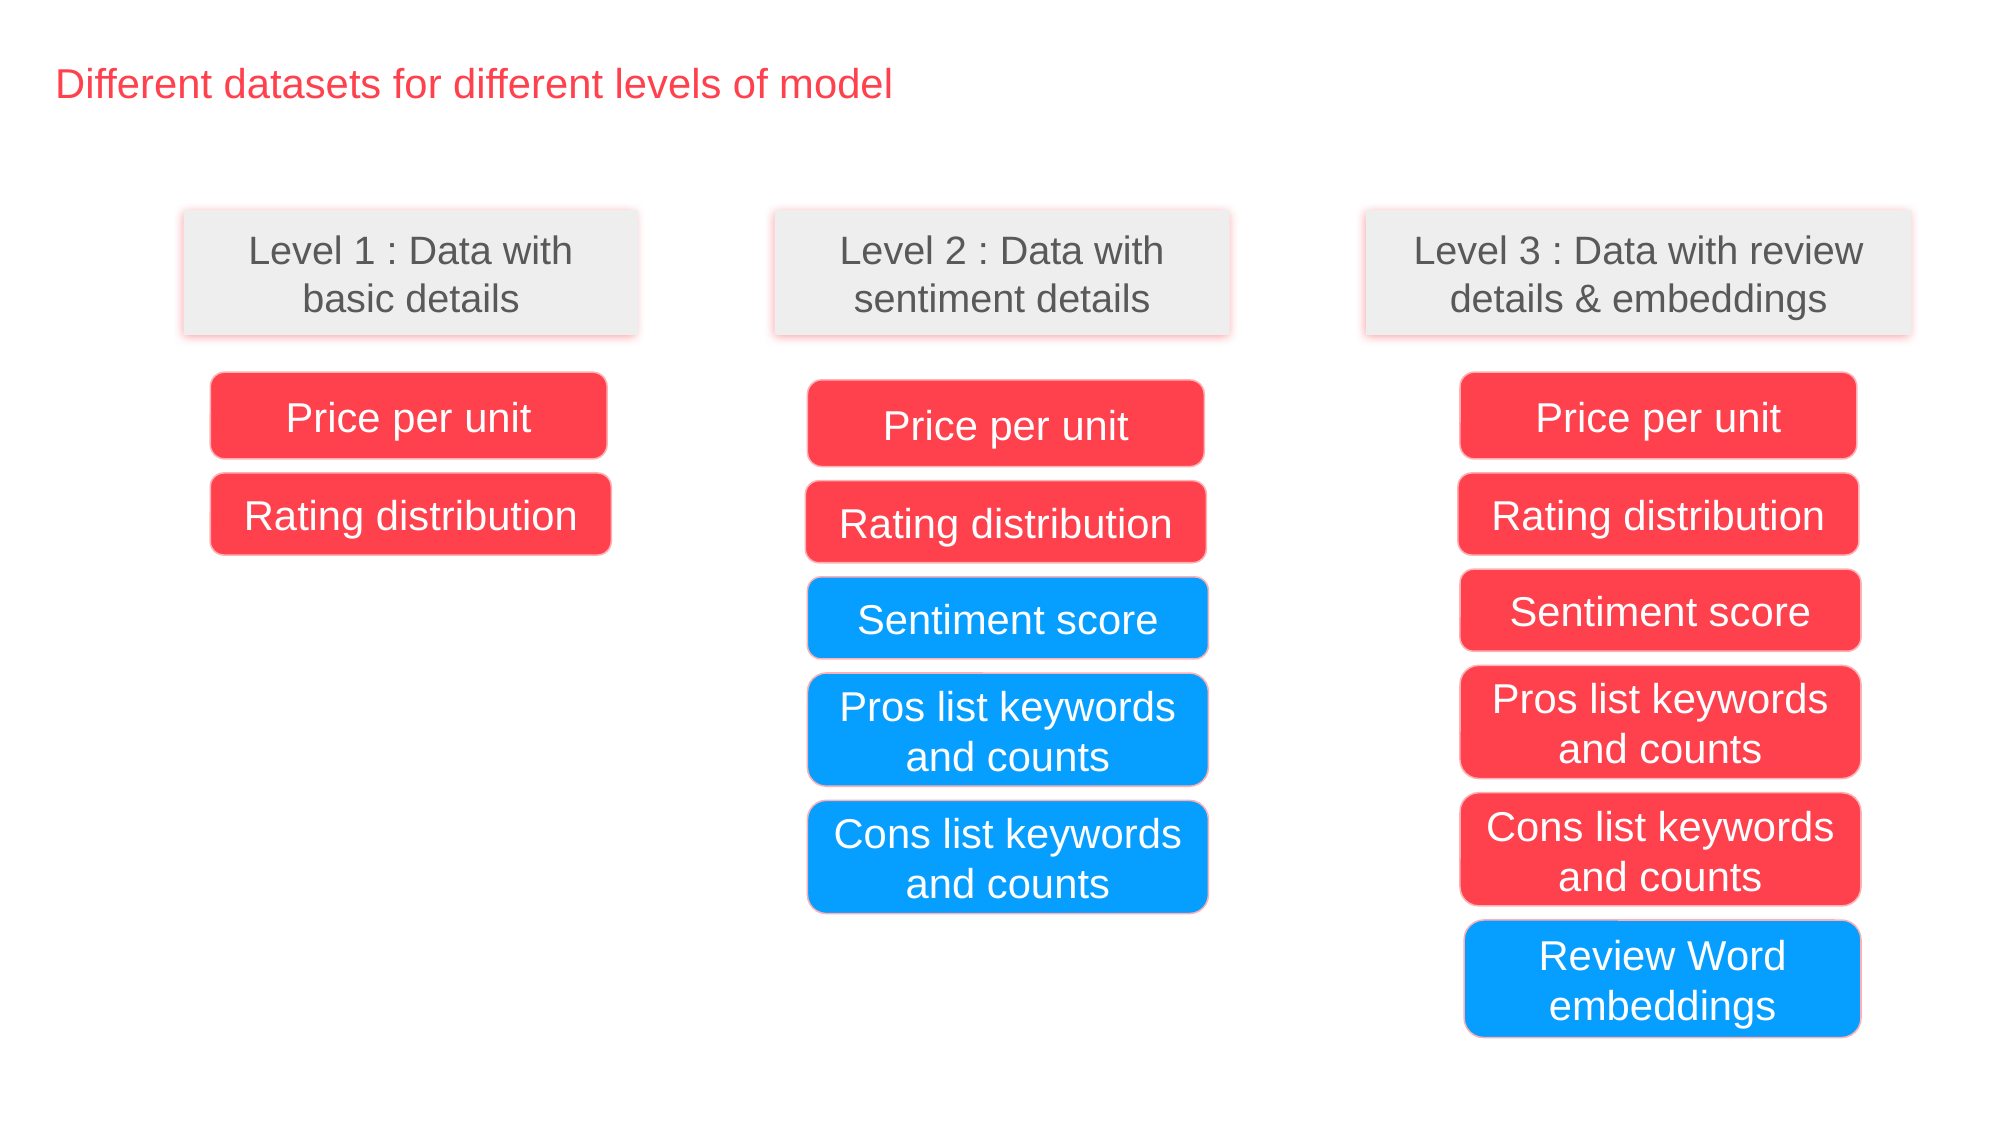

# Different datasets for different levels of model
Level 1 : Data with basic details
Level 2 : Data with sentiment details
Level 3 : Data with review details & embeddings
Price per unit
Price per unit
Price per unit
Rating distribution
Rating distribution
Rating distribution
Sentiment score
Sentiment score
Pros list keywords and counts
Pros list keywords and counts
Cons list keywords and counts
Cons list keywords and counts
Review Word embeddings